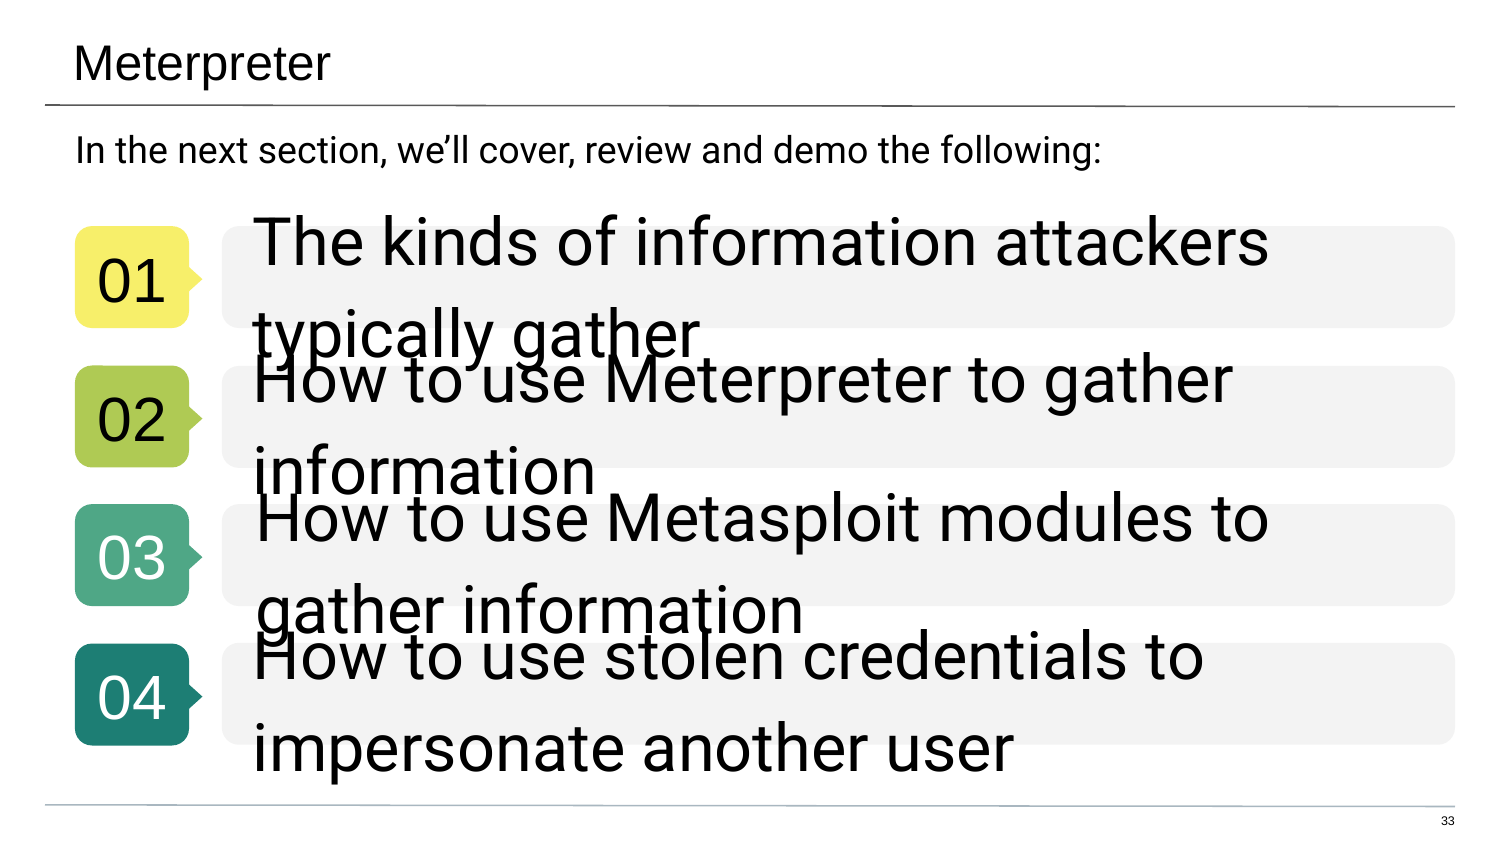

# Meterpreter
In the next section, we’ll cover, review and demo the following:
The kinds of information attackers typically gather
How to use Meterpreter to gather information
How to use Metasploit modules to gather information
How to use stolen credentials to impersonate another user

33